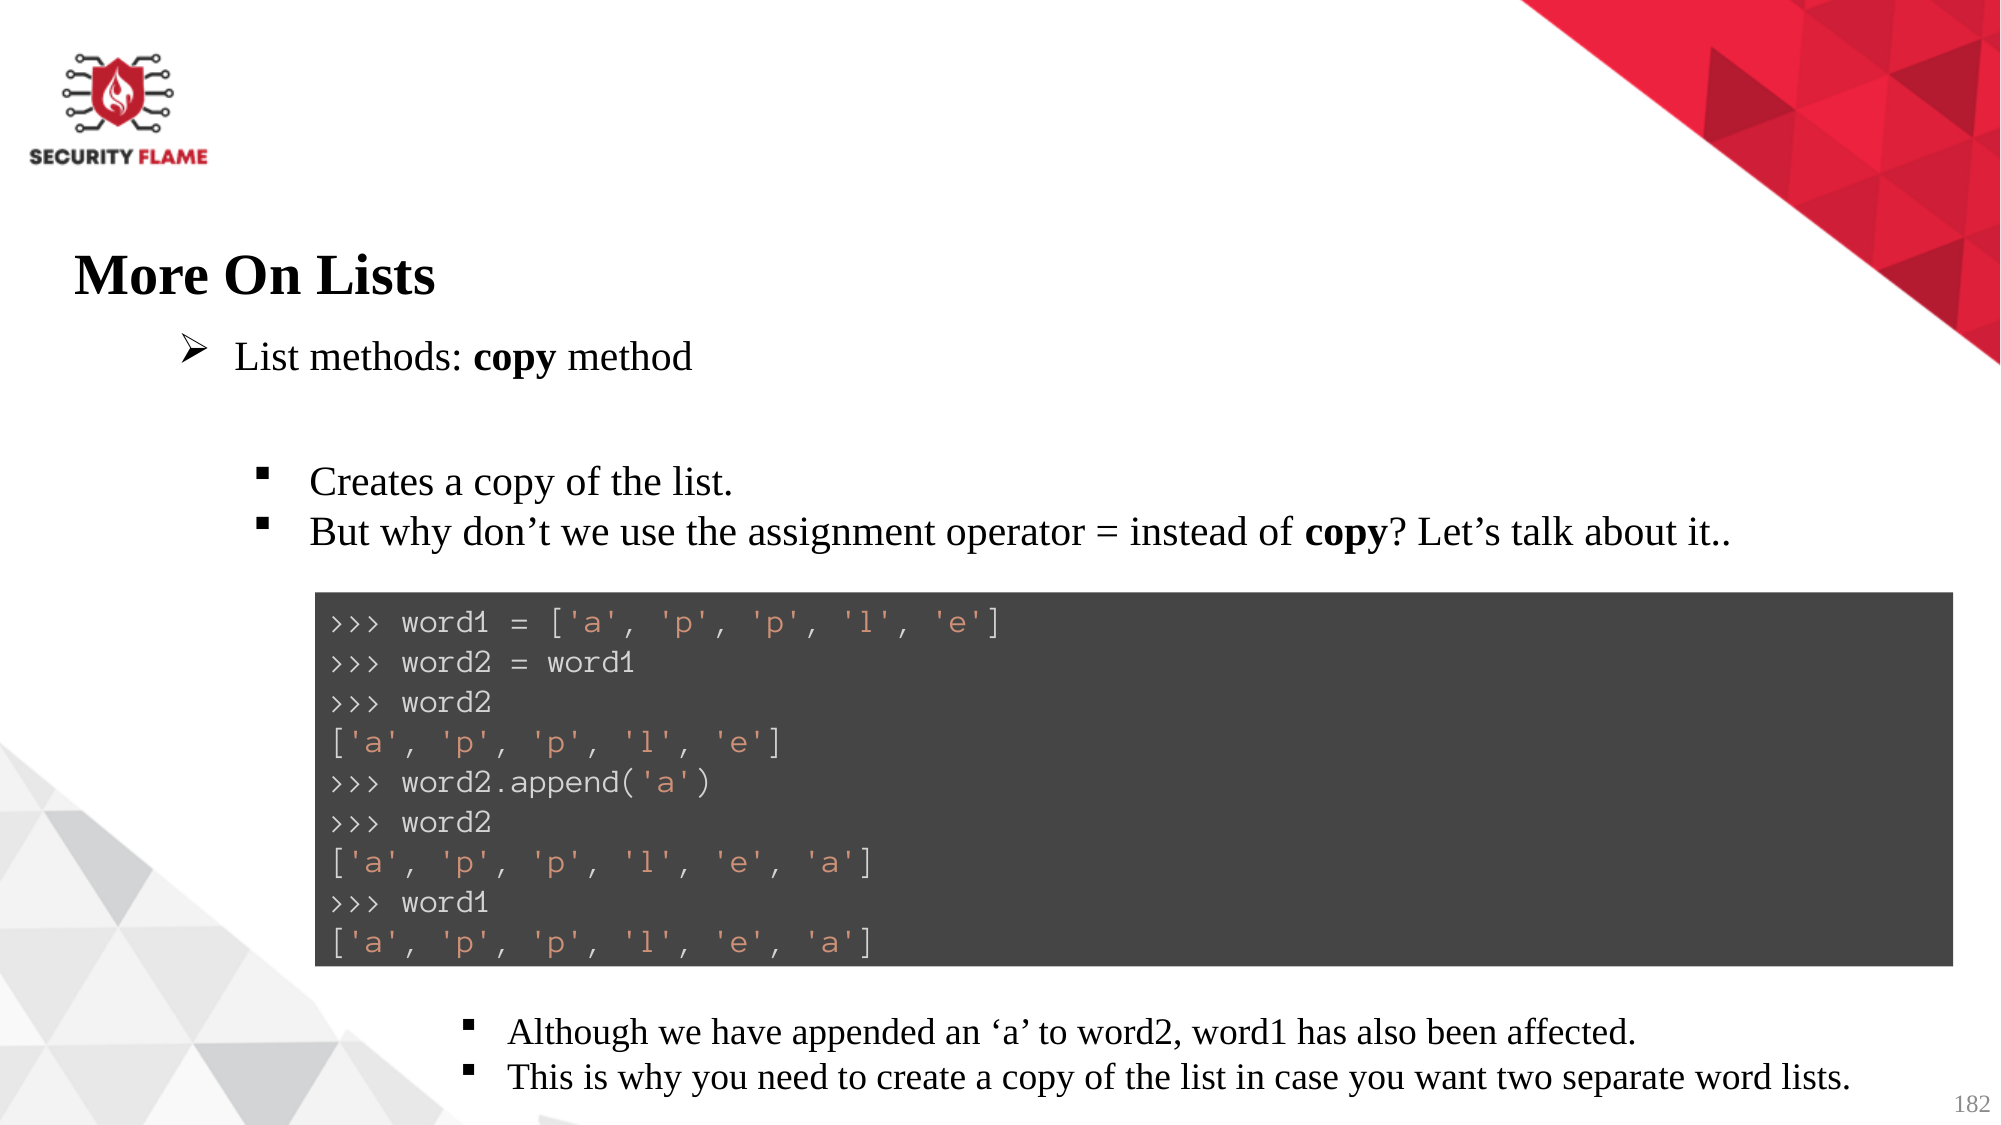

More On Lists
List methods: copy method
Creates a copy of the list.
But why don’t we use the assignment operator = instead of copy? Let’s talk about it..
>>> word1 = ['a', 'p', 'p', 'l', 'e']
>>> word2 = word1
>>> word2
['a', 'p', 'p', 'l', 'e']
>>> word2.append('a')
>>> word2
['a', 'p', 'p', 'l', 'e', 'a']
>>> word1
['a', 'p', 'p', 'l', 'e', 'a']
Although we have appended an ‘a’ to word2, word1 has also been affected.
This is why you need to create a copy of the list in case you want two separate word lists.
182